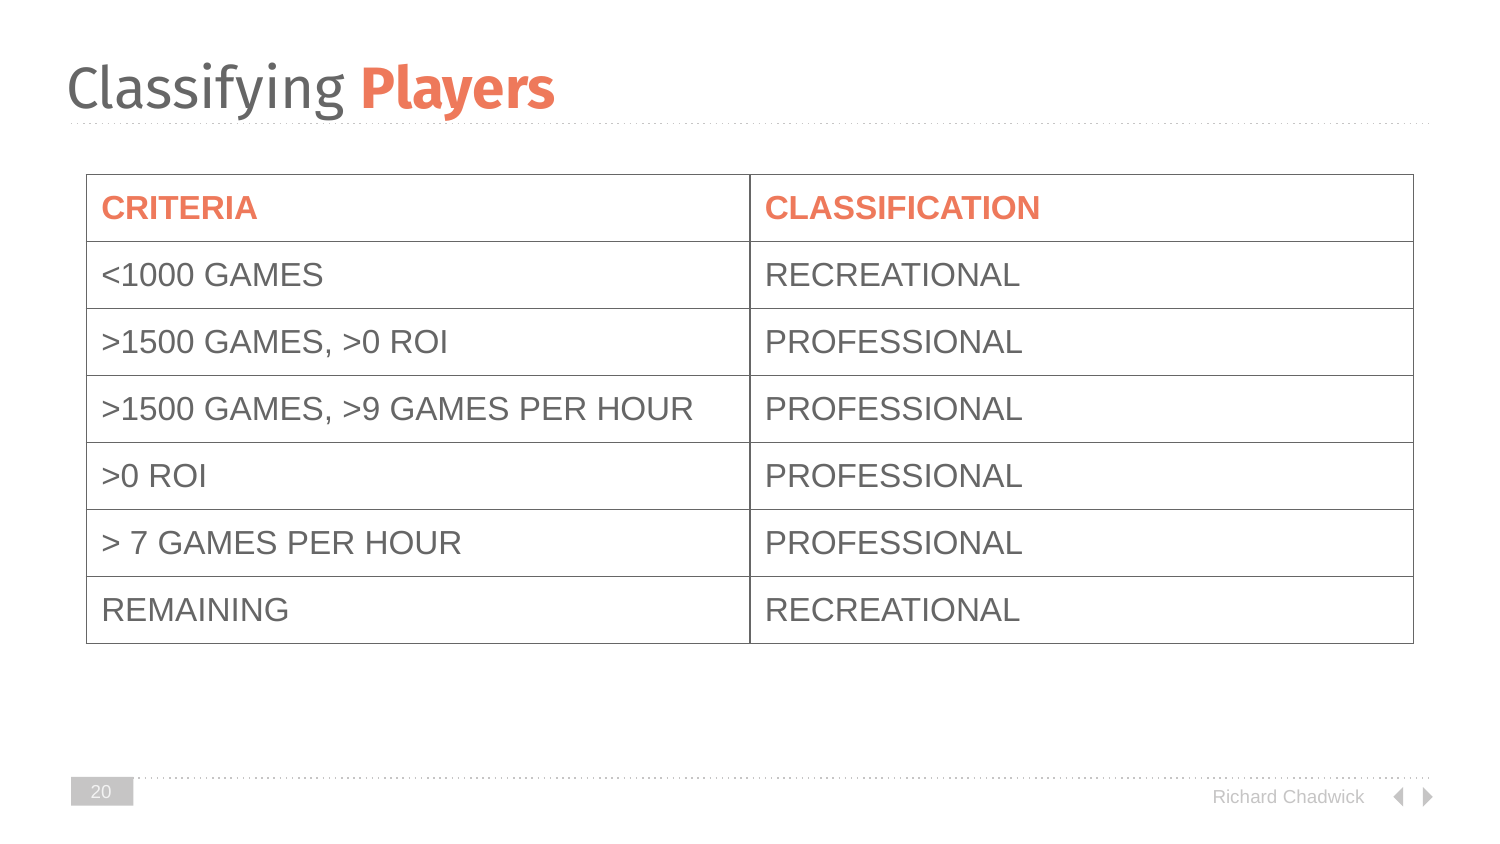

Classifying Players
| CRITERIA | CLASSIFICATION |
| --- | --- |
| <1000 GAMES | RECREATIONAL |
| >1500 GAMES, >0 ROI | PROFESSIONAL |
| >1500 GAMES, >9 GAMES PER HOUR | PROFESSIONAL |
| >0 ROI | PROFESSIONAL |
| > 7 GAMES PER HOUR | PROFESSIONAL |
| REMAINING | RECREATIONAL |
20